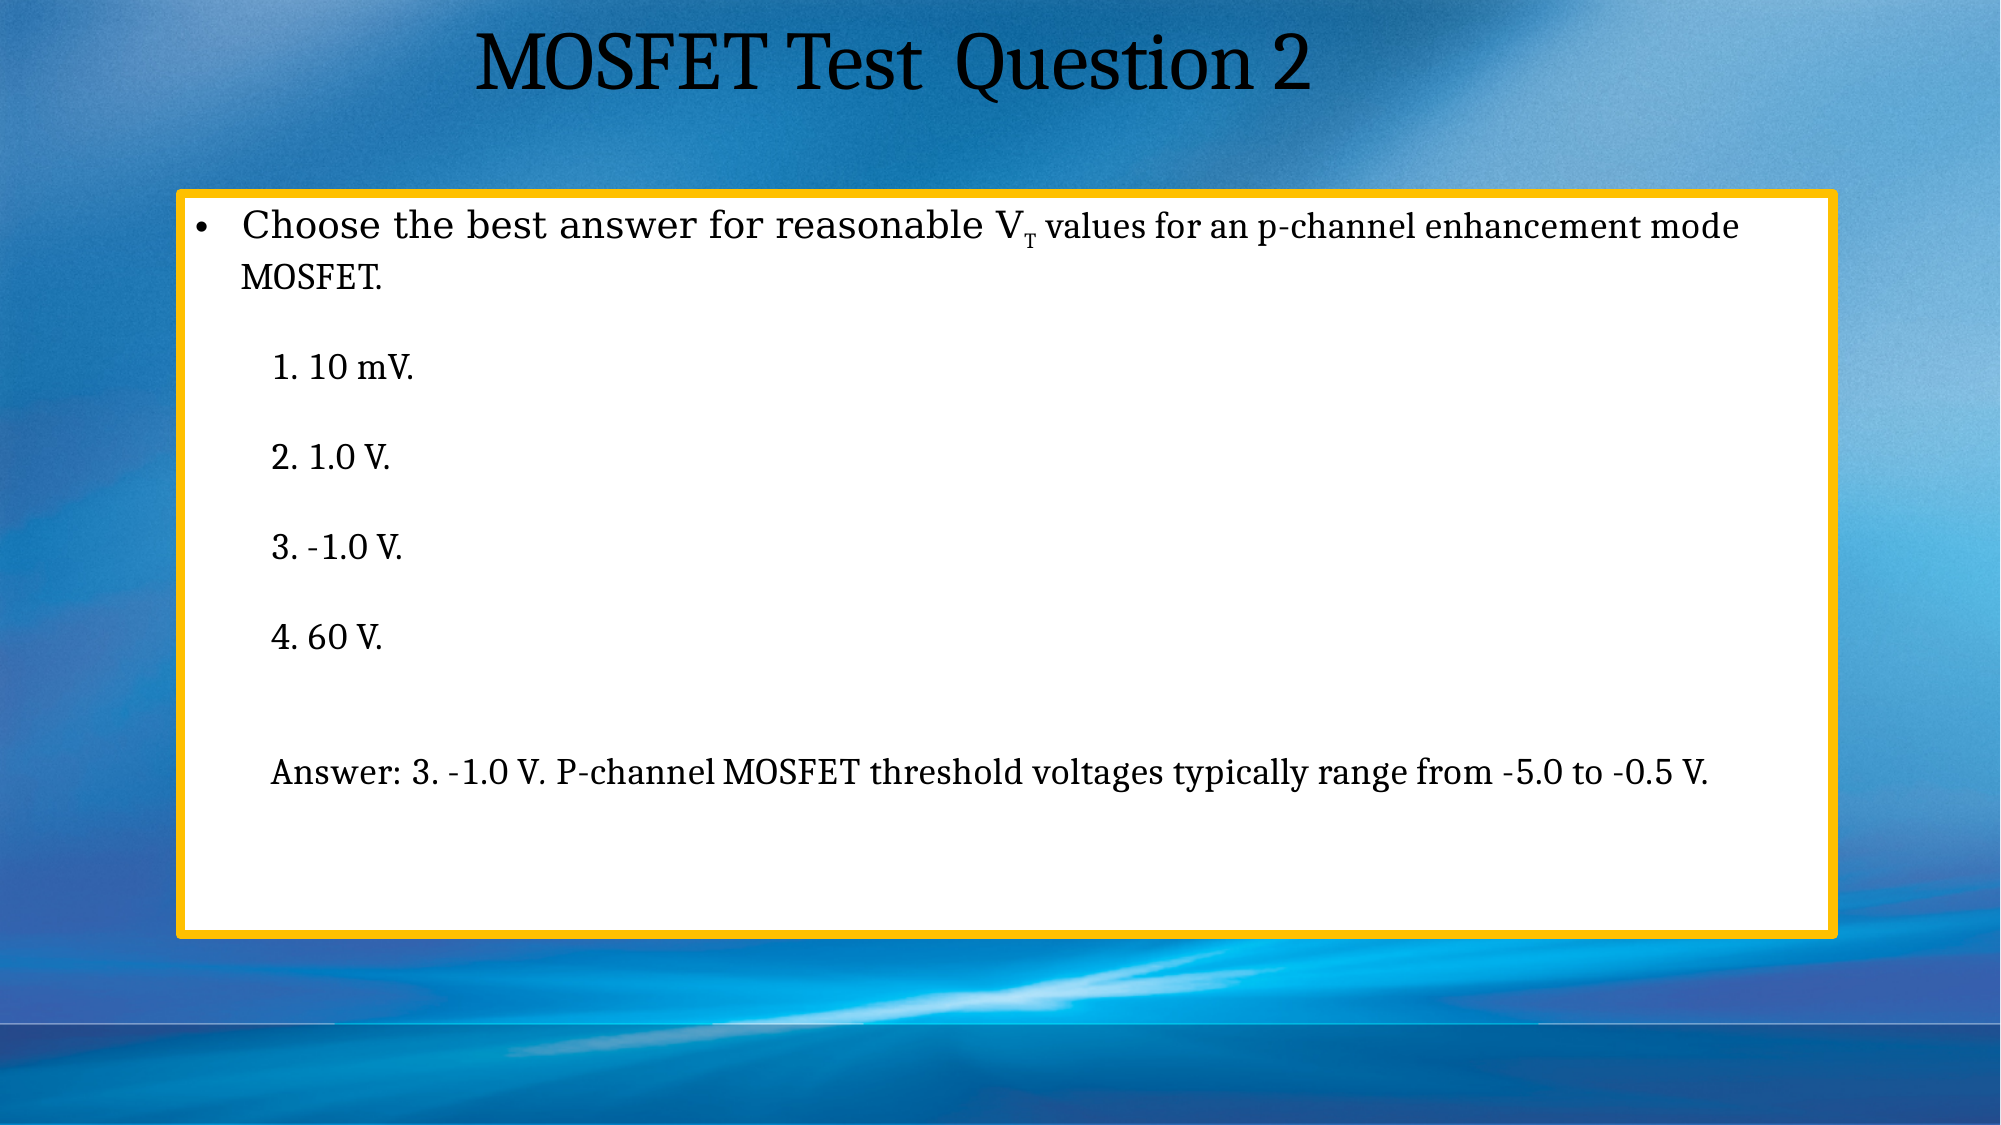

# MOSFET Test  Question 2
Choose the best answer for reasonable VT values for an p-channel enhancement mode MOSFET.

1. 10 mV.

2. 1.0 V.

3. -1.0 V.

4. 60 V.

Answer: 3. -1.0 V. P-channel MOSFET threshold voltages typically range from -5.0 to -0.5 V.